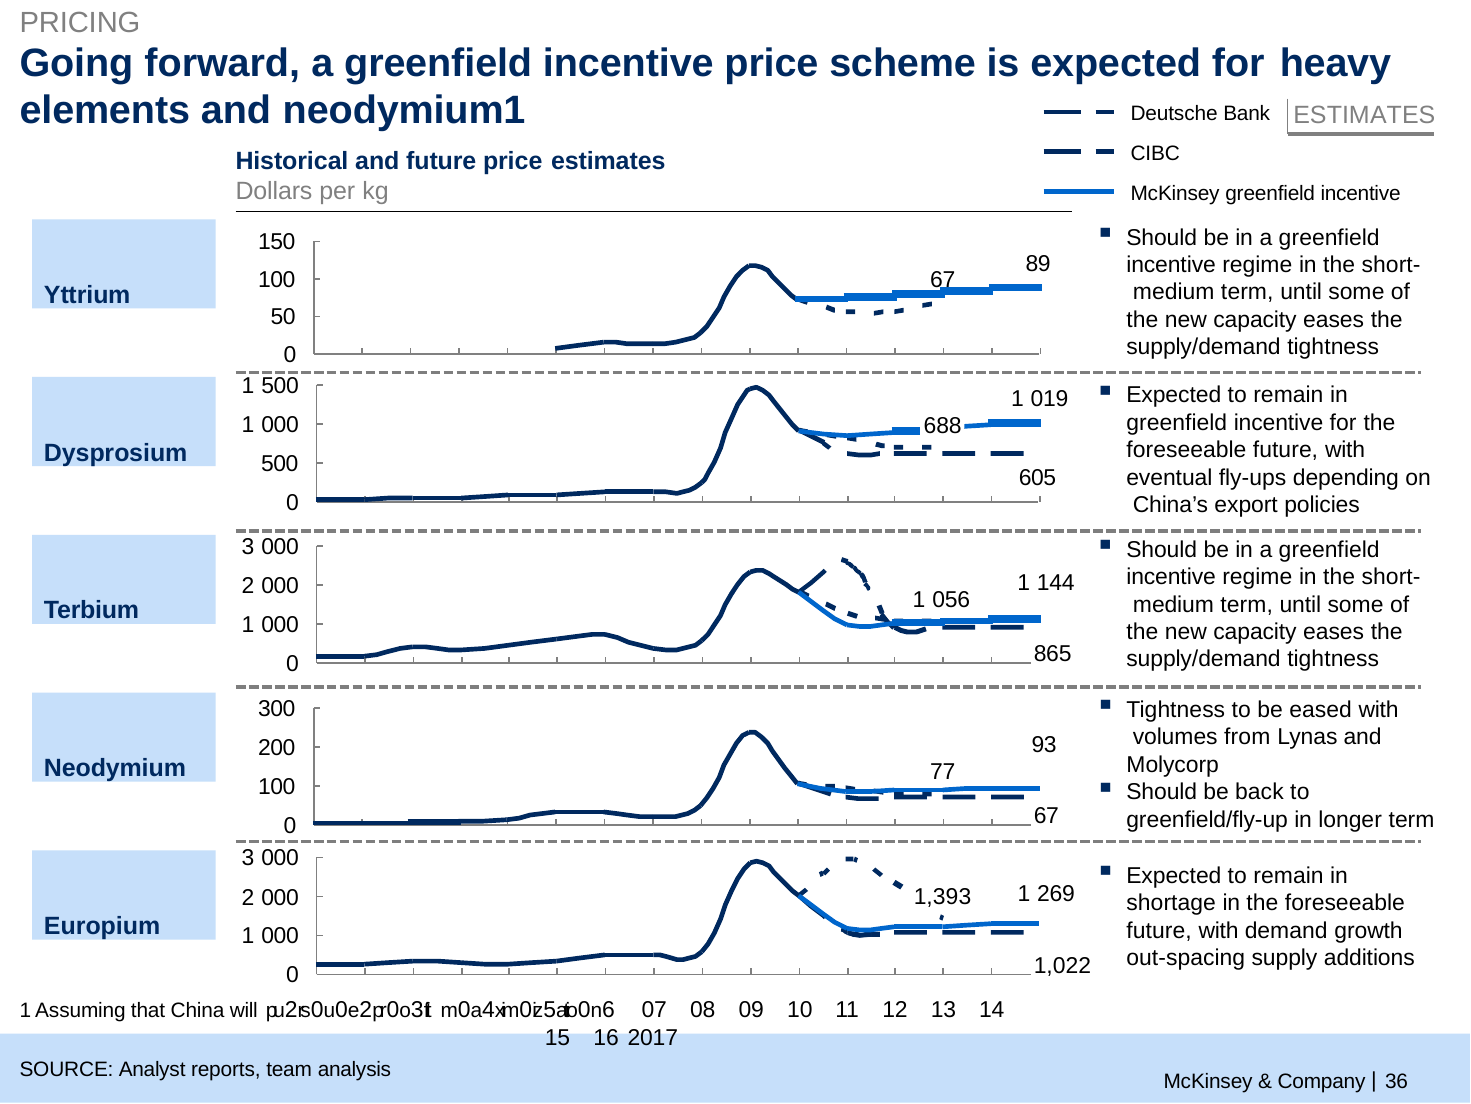

PRICING
# Going forward, a greenfield incentive price scheme is expected for heavy
elements and neodymium1
Historical and future price estimates
Dollars per kg
ESTIMATES
Deutsche Bank
CIBC

McKinsey greenfield incentive
Should be in a greenfield  incentive regime in the short-  medium term, until some of  the new capacity eases the  supply/demand tightness

150
100
50
0
1 500

Yttrium

89
67

Dysprosium
Expected to remain in  greenfield incentive for the  foreseeable future, with  eventual fly-ups depending on  China’s export policies
1 019

1 000
500
0
688

605
3 000
2 000
1 000
0

Should be in a greenfield  incentive regime in the short-  medium term, until some of  the new capacity eases the  supply/demand tightness

Terbium

1 144
1 056
865
300
200
100
0

Tightness to be eased with  volumes from Lynas and  Molycorp
Should be back to  greenfield/fly-up in longer term

Neodymium

93
77
67
3 000
2 000
1 000
0

Europium

Expected to remain in  shortage in the foreseeable  future, with demand growth  out-spacing supply additions
1 269
1,393
1,022
1 Assuming that China will pu2rs0u0e2pr0o3fit   m0a4xim0iz5atio0n6	07	08	09	10	11	12	13	14	15	16 2017
McKinsey & Company | 36
SOURCE: Analyst reports, team analysis